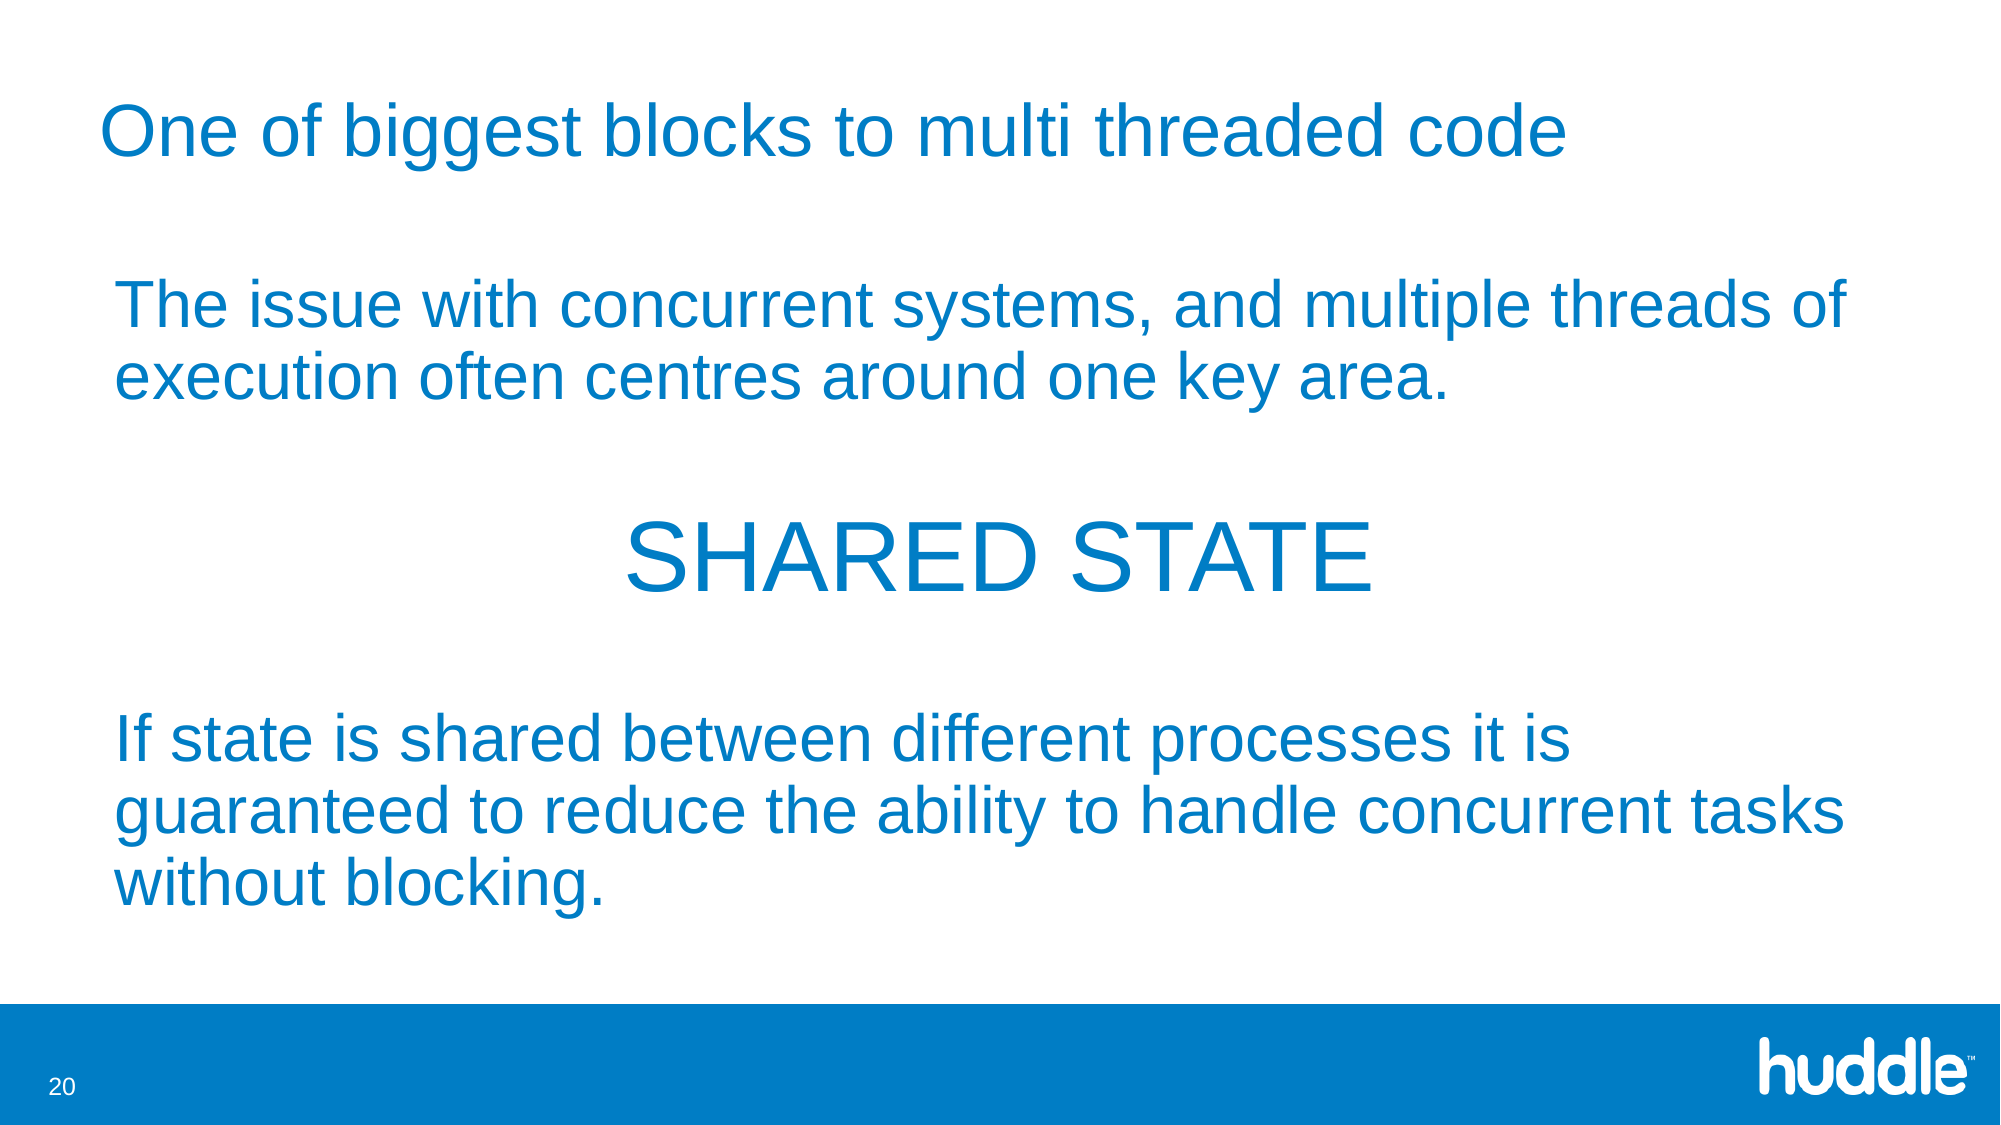

# One of biggest blocks to multi threaded code
The issue with concurrent systems, and multiple threads of execution often centres around one key area.

SHARED STATE

If state is shared between different processes it is guaranteed to reduce the ability to handle concurrent tasks without blocking.